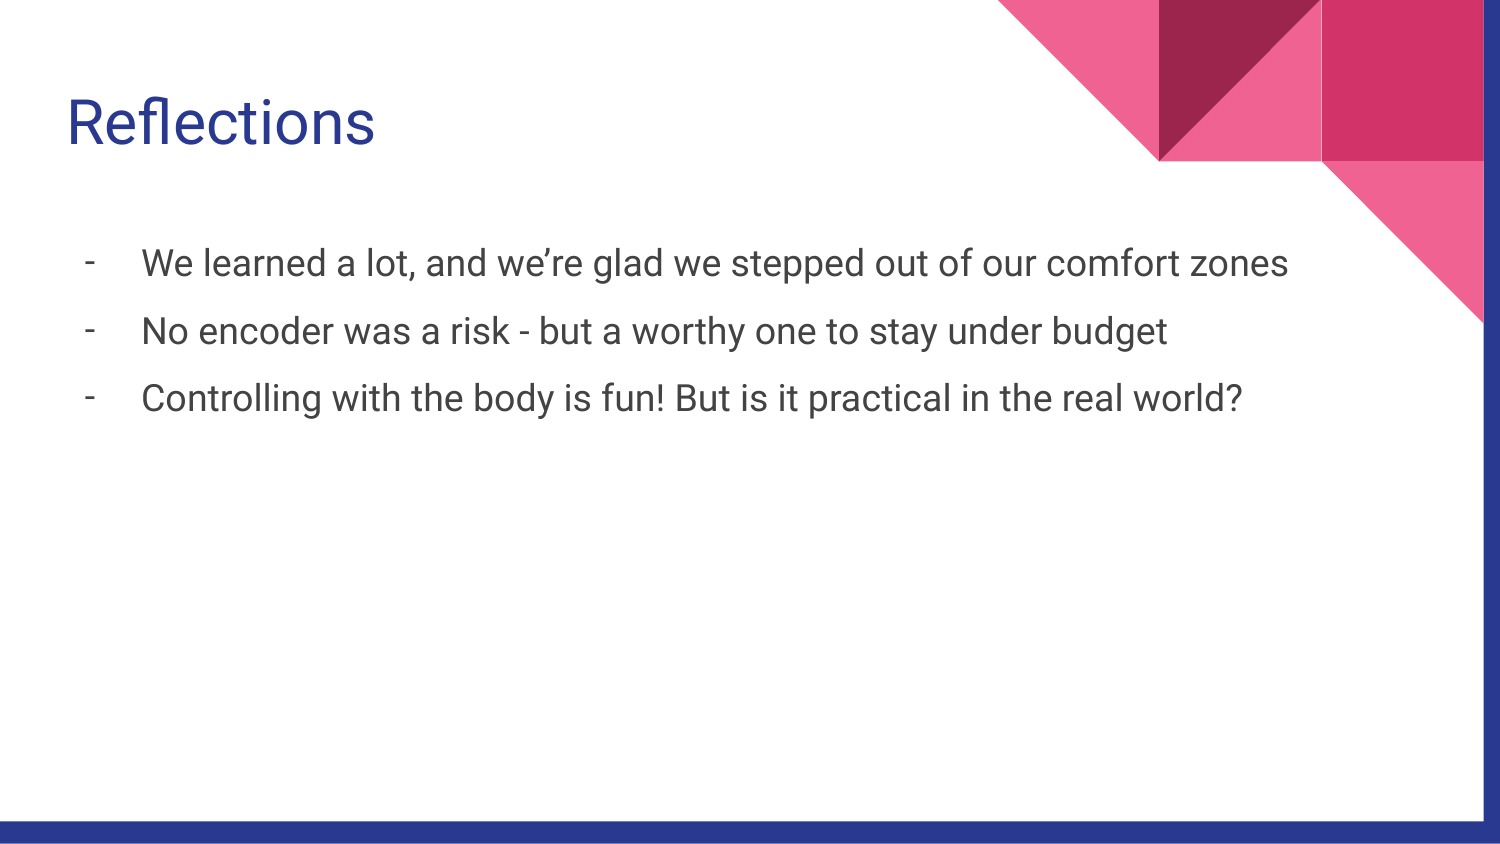

# Reflections
We learned a lot, and we’re glad we stepped out of our comfort zones
No encoder was a risk - but a worthy one to stay under budget
Controlling with the body is fun! But is it practical in the real world?